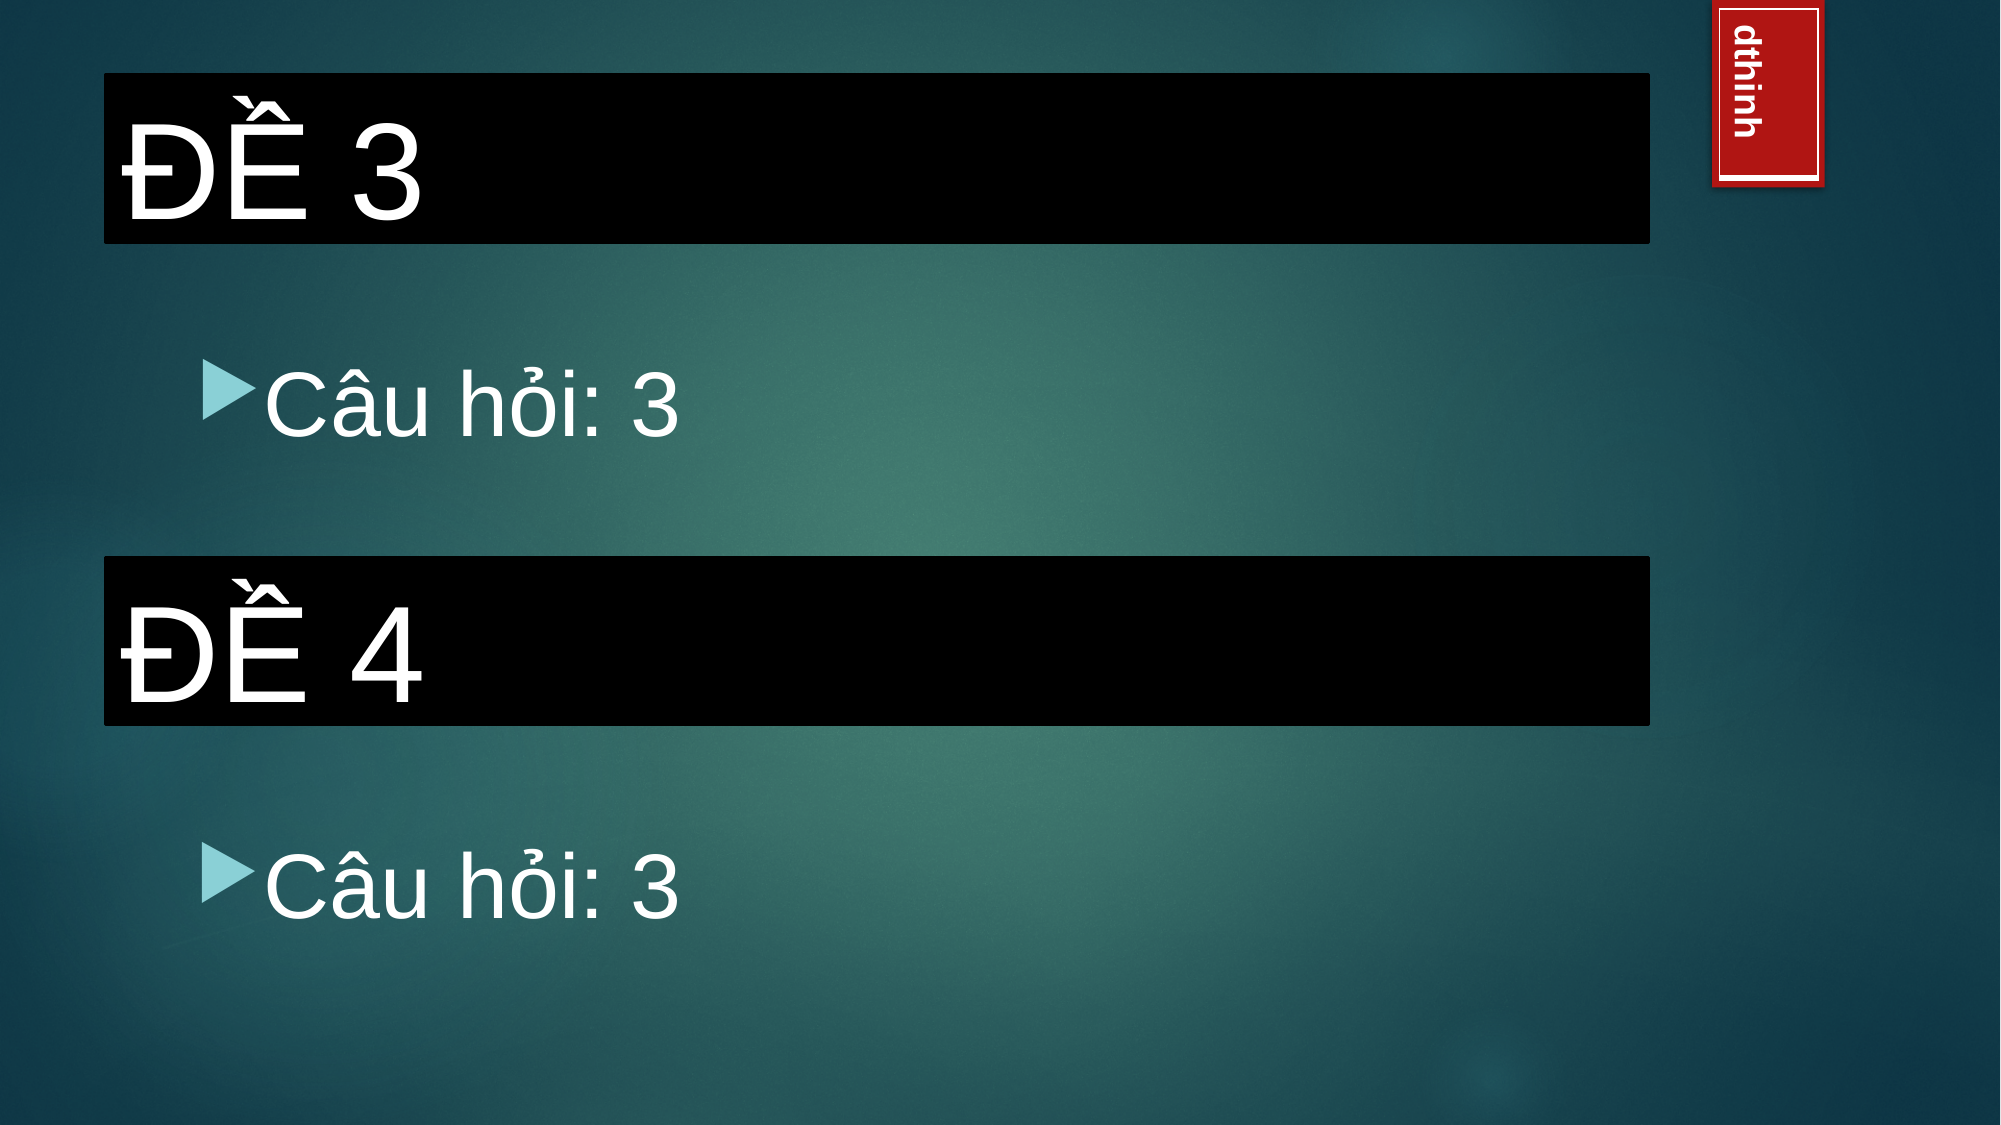

# ĐỀ 3
Câu hỏi: 3

ĐỀ 4
Câu hỏi: 3